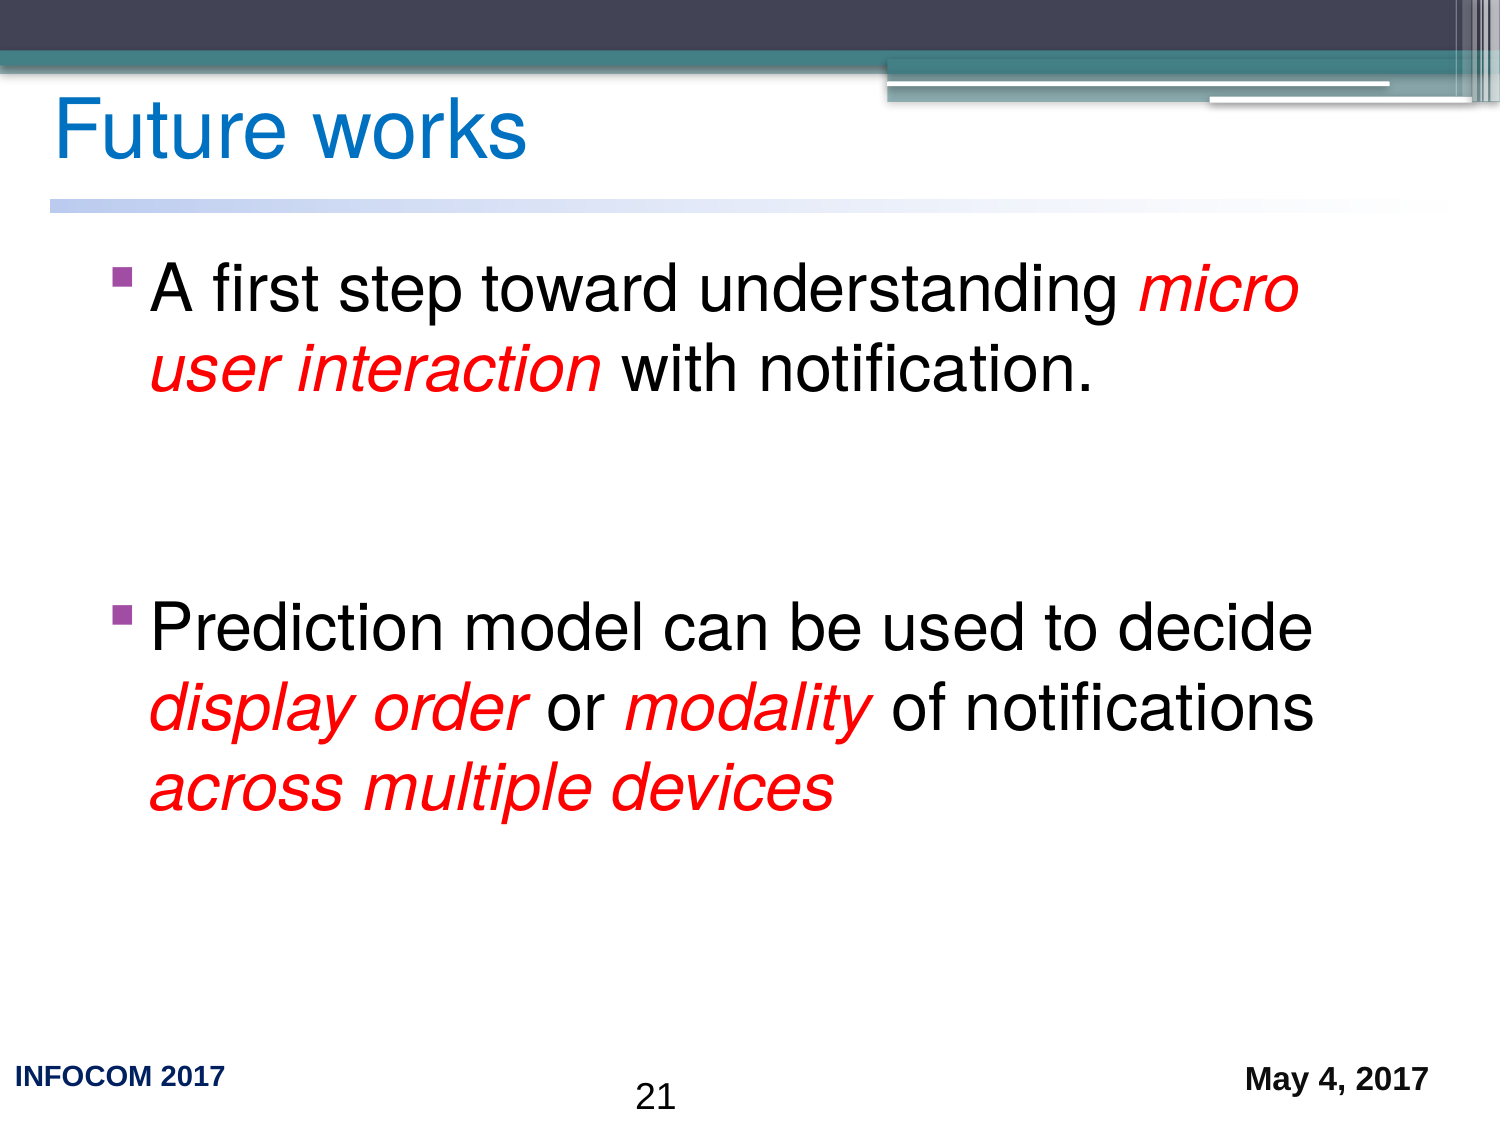

# Future works
A first step toward understanding micro user interaction with notification.

Prediction model can be used to decide display order or modality of notifications across multiple devices